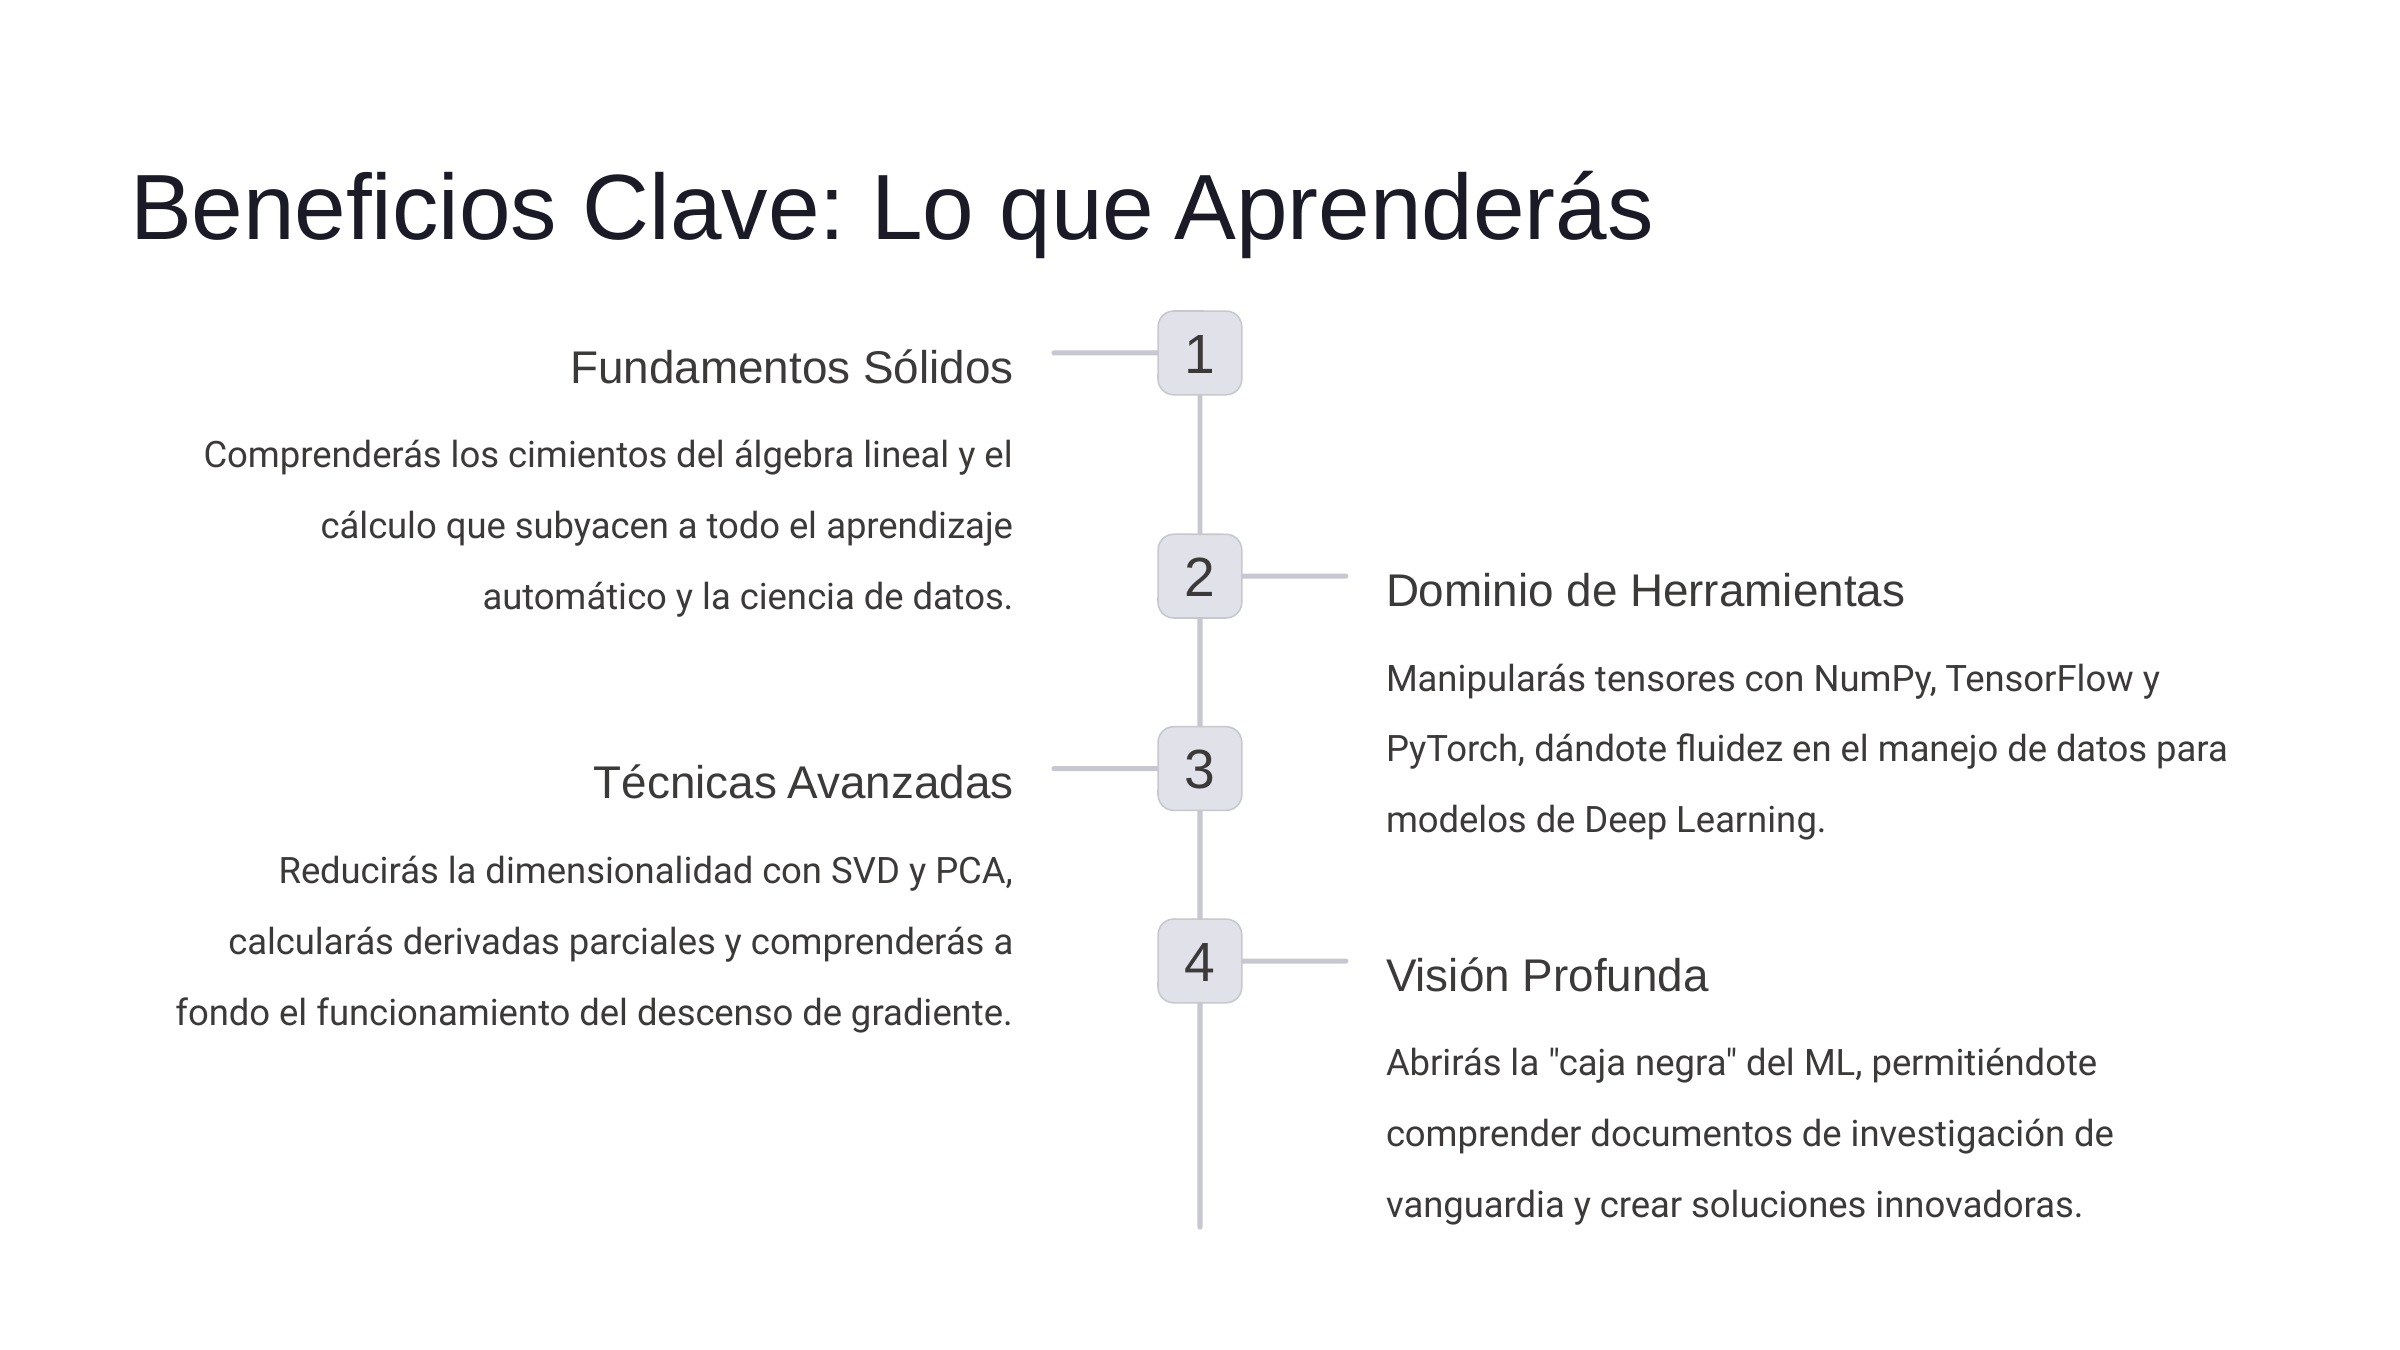

Beneficios Clave: Lo que Aprenderás

1
Fundamentos Sólidos

Comprenderás los cimientos del álgebra lineal y el cálculo que subyacen a todo el aprendizaje automático y la ciencia de datos.

2
Dominio de Herramientas

Manipularás tensores con NumPy, TensorFlow y PyTorch, dándote fluidez en el manejo de datos para modelos de Deep Learning.

3
Técnicas Avanzadas

Reducirás la dimensionalidad con SVD y PCA, calcularás derivadas parciales y comprenderás a fondo el funcionamiento del descenso de gradiente.

4
Visión Profunda

Abrirás la "caja negra" del ML, permitiéndote comprender documentos de investigación de vanguardia y crear soluciones innovadoras.